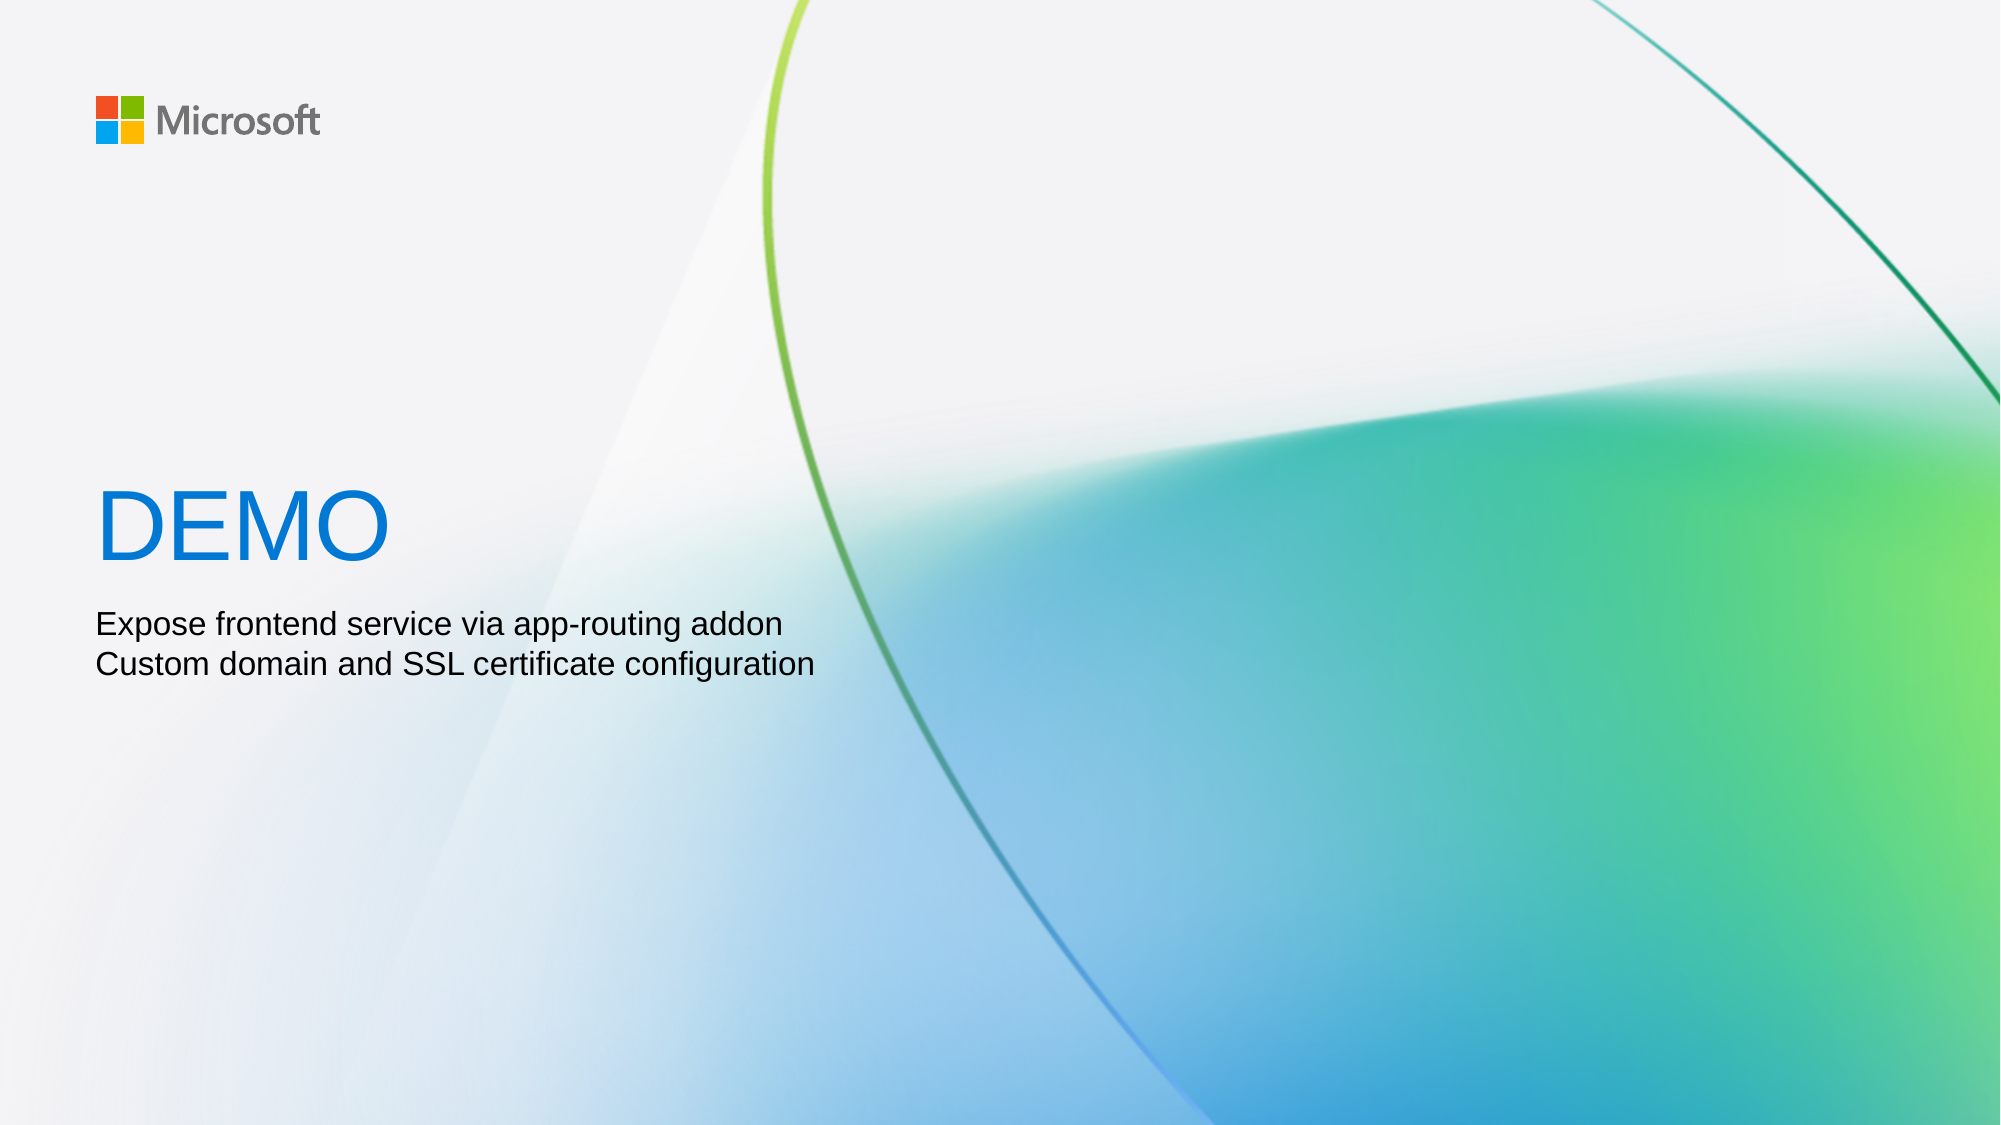

# DEMO
Expose frontend service via app-routing addon
Custom domain and SSL certificate configuration